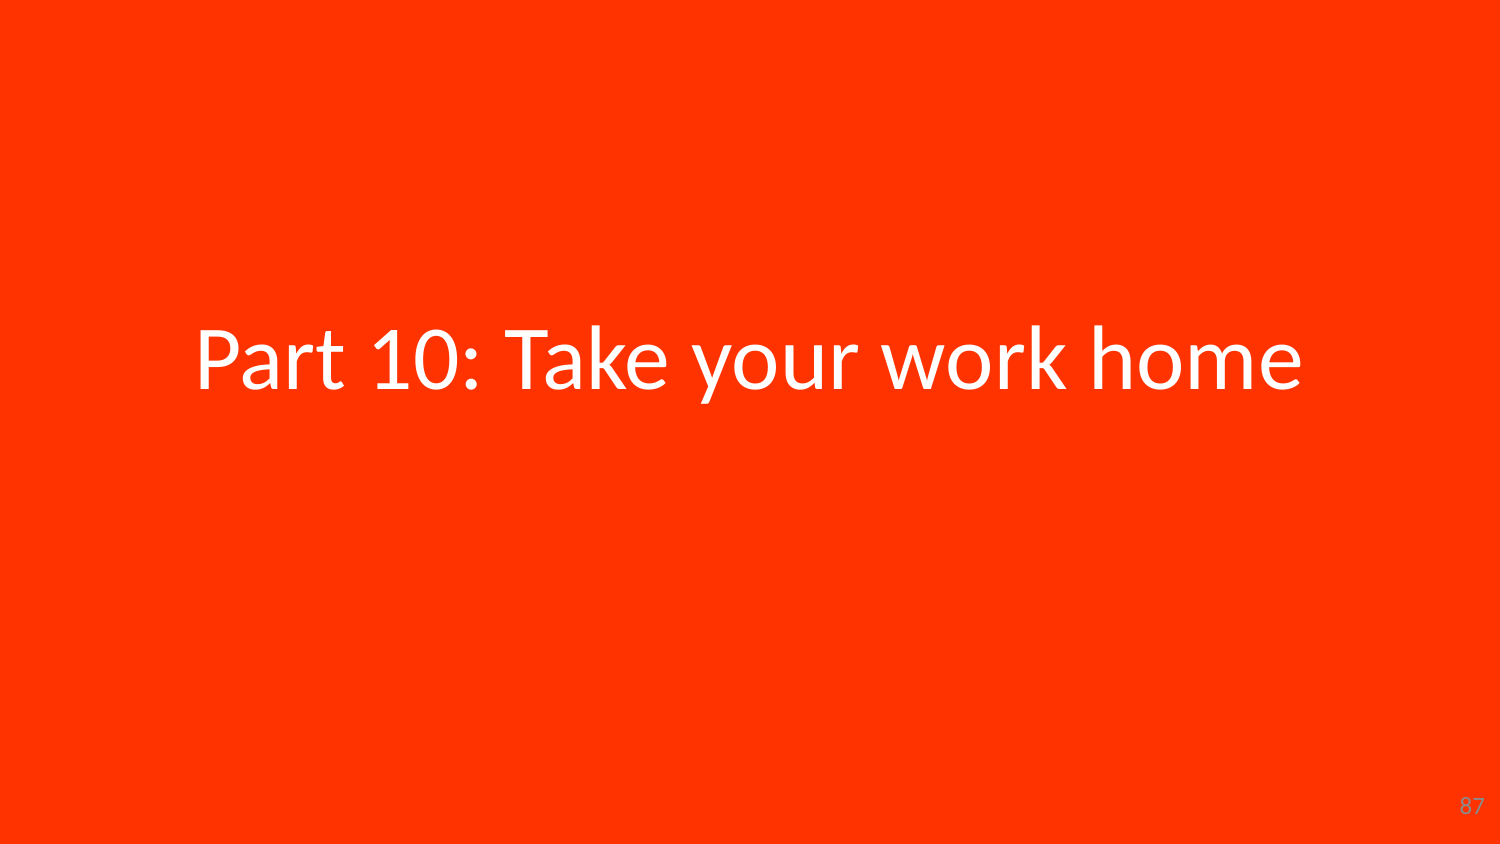

# Part 10: Take your work home
87